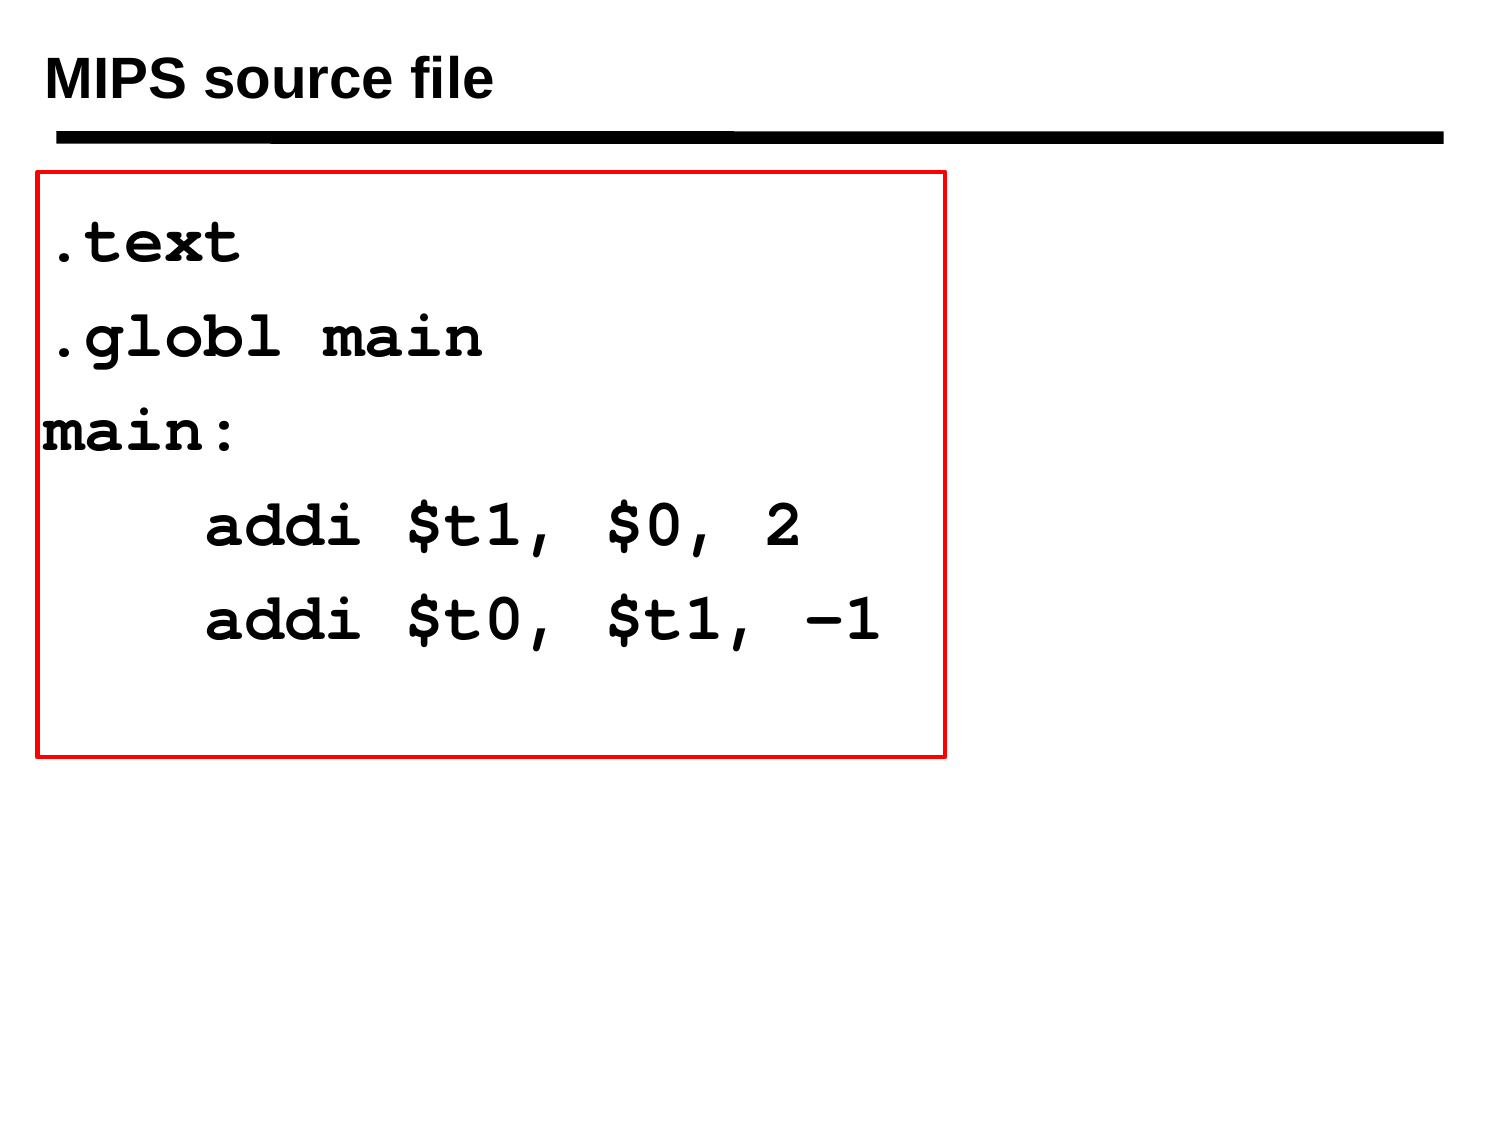

# MIPS source file

.text
.globl main
main:
    addi $t1, $0, 2
    addi $t0, $t1, -1